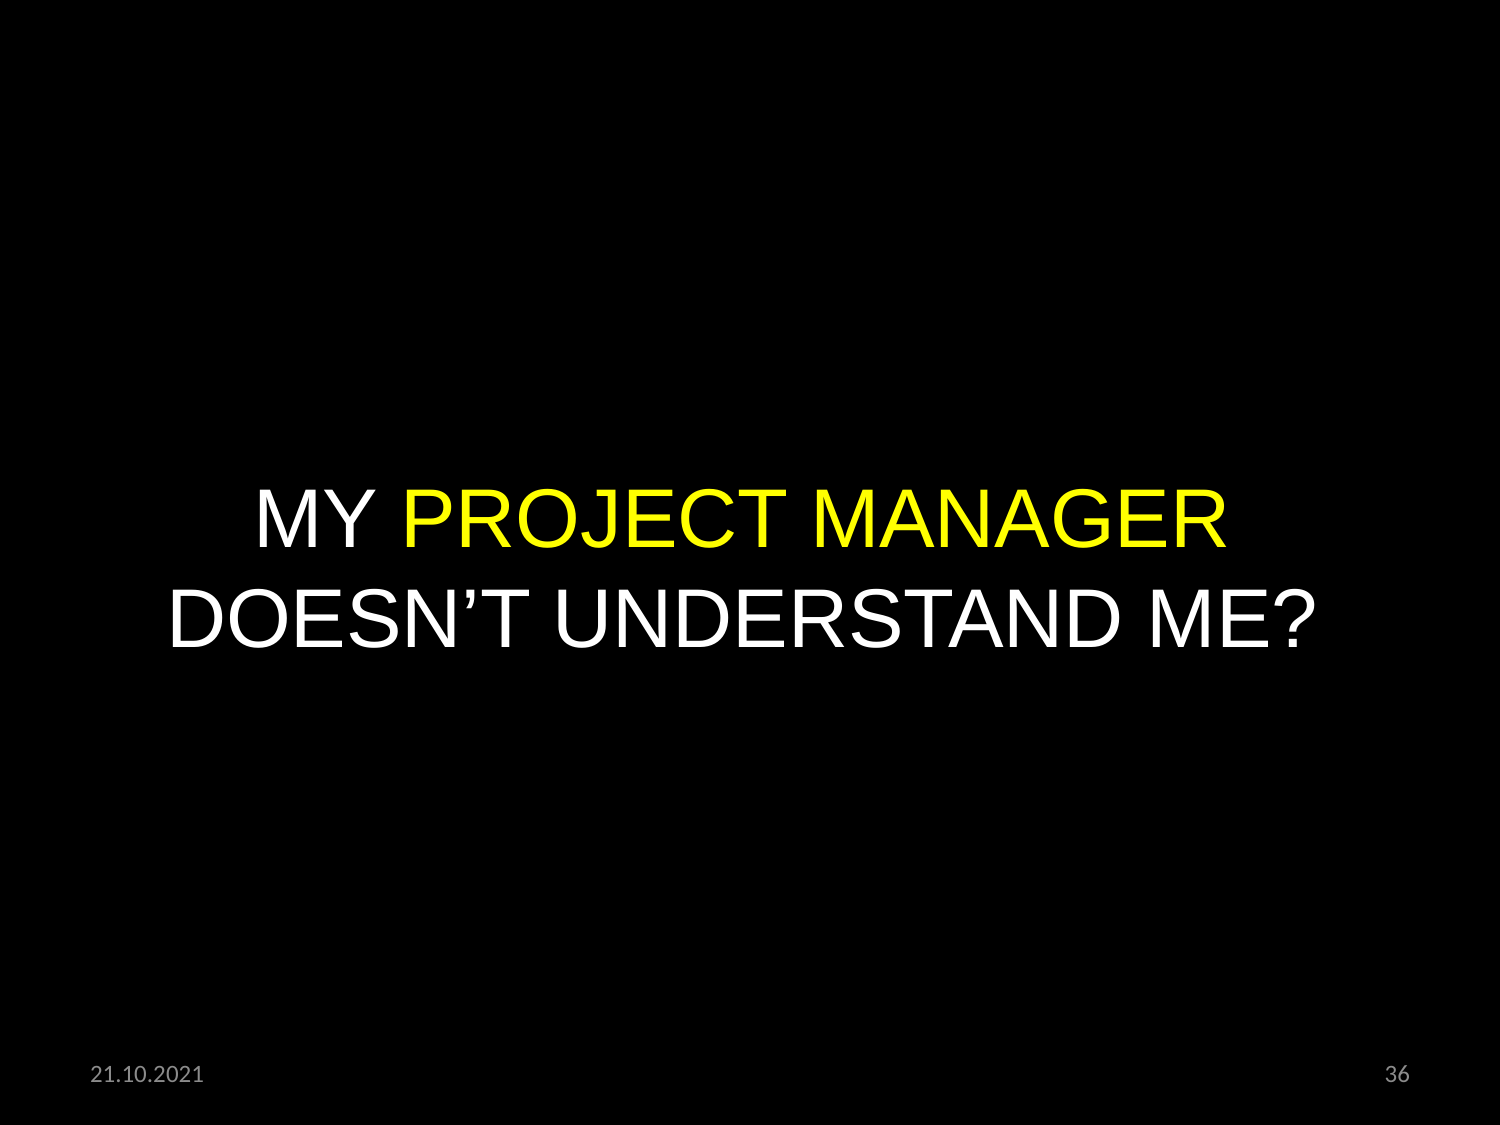

MY PROJECT MANAGER DOESN’T UNDERSTAND ME?
21.10.2021
36